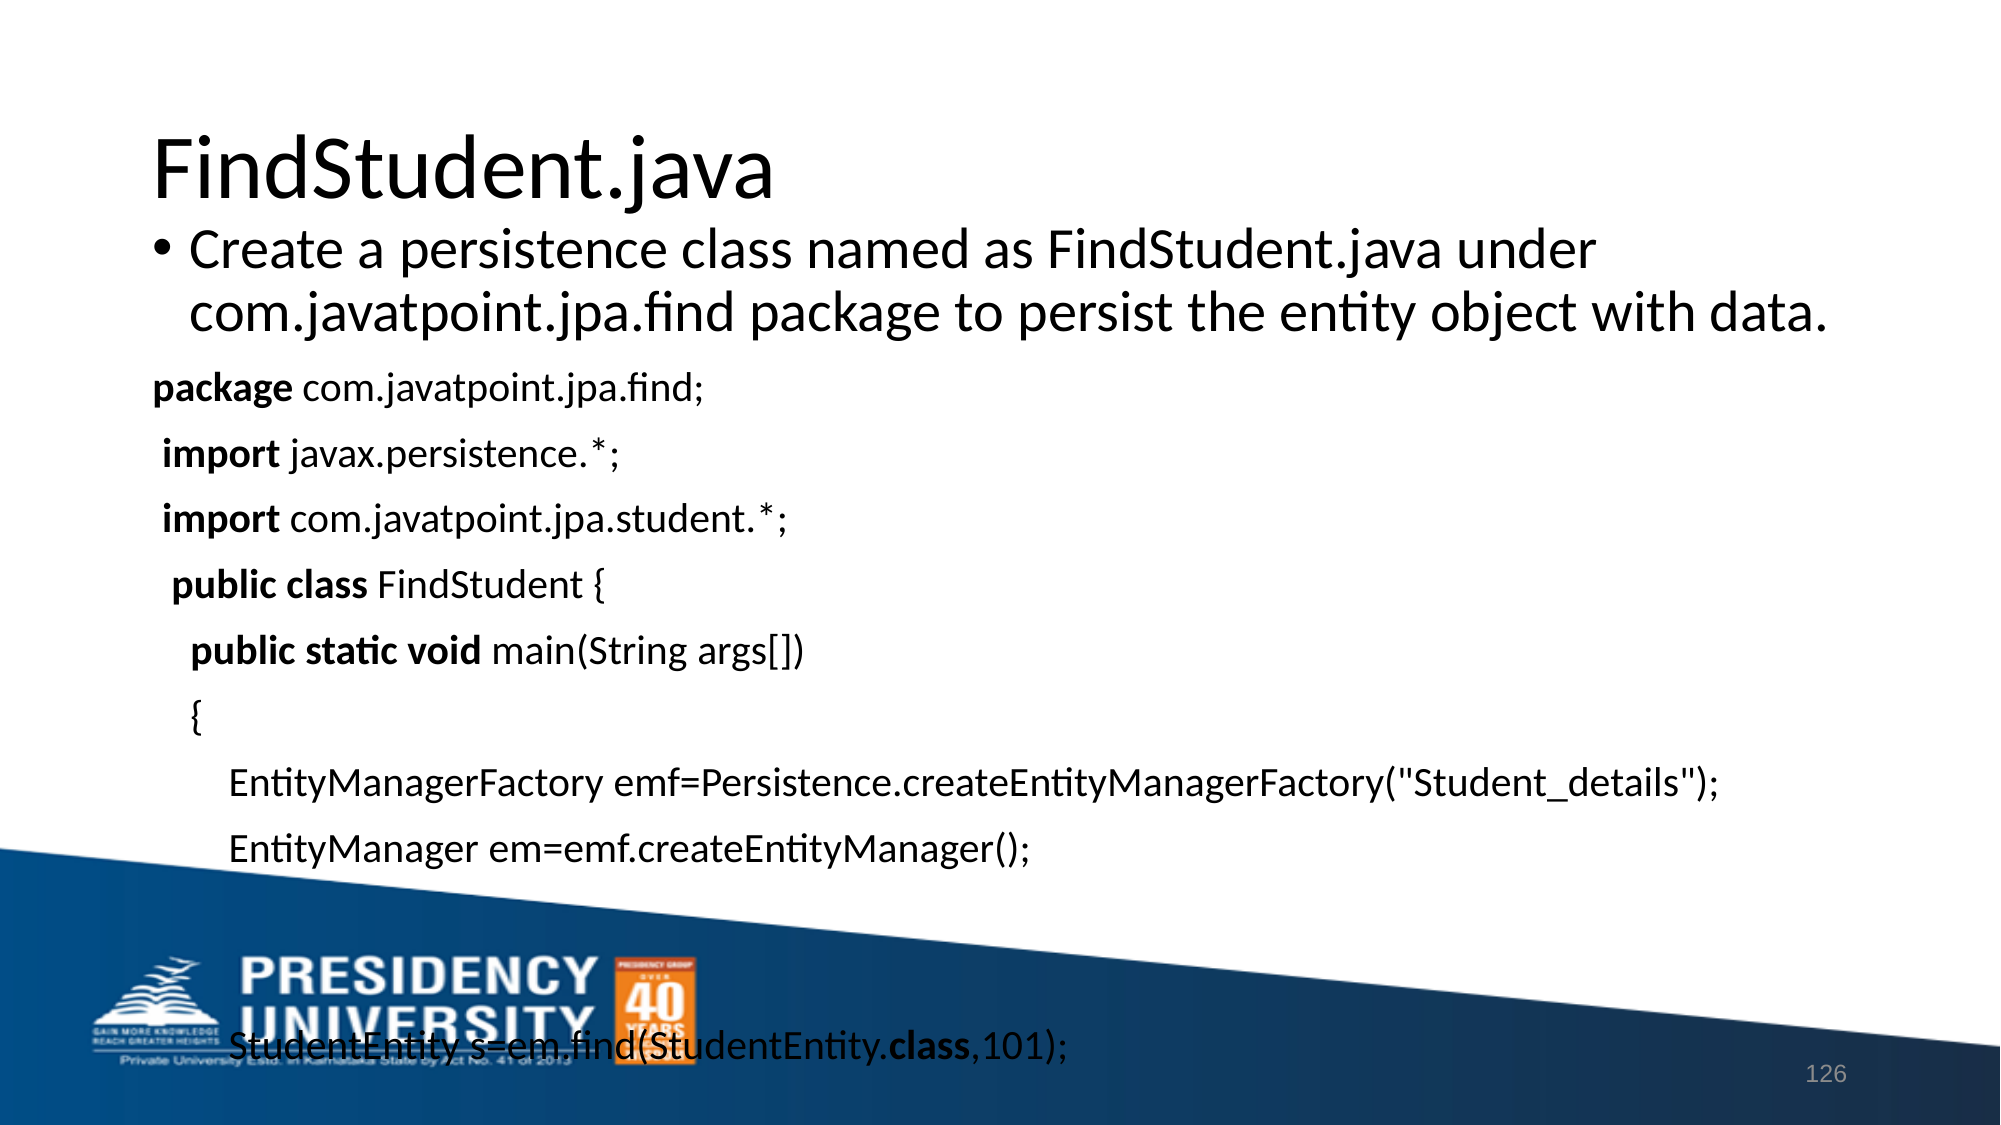

# FindStudent.java
Create a persistence class named as FindStudent.java under com.javatpoint.jpa.find package to persist the entity object with data.
package com.javatpoint.jpa.find;
 import javax.persistence.*;
 import com.javatpoint.jpa.student.*;
  public class FindStudent {
    public static void main(String args[])
    {
        EntityManagerFactory emf=Persistence.createEntityManagerFactory("Student_details");
        EntityManager em=emf.createEntityManager();

        StudentEntity s=em.find(StudentEntity.class,101);

        System.out.println("Student id = "+s.getS_id());
        System.out.println("Student Name = "+s.getS_name());
        System.out.println("Student Age = "+s.getS_age());
        }
}

126